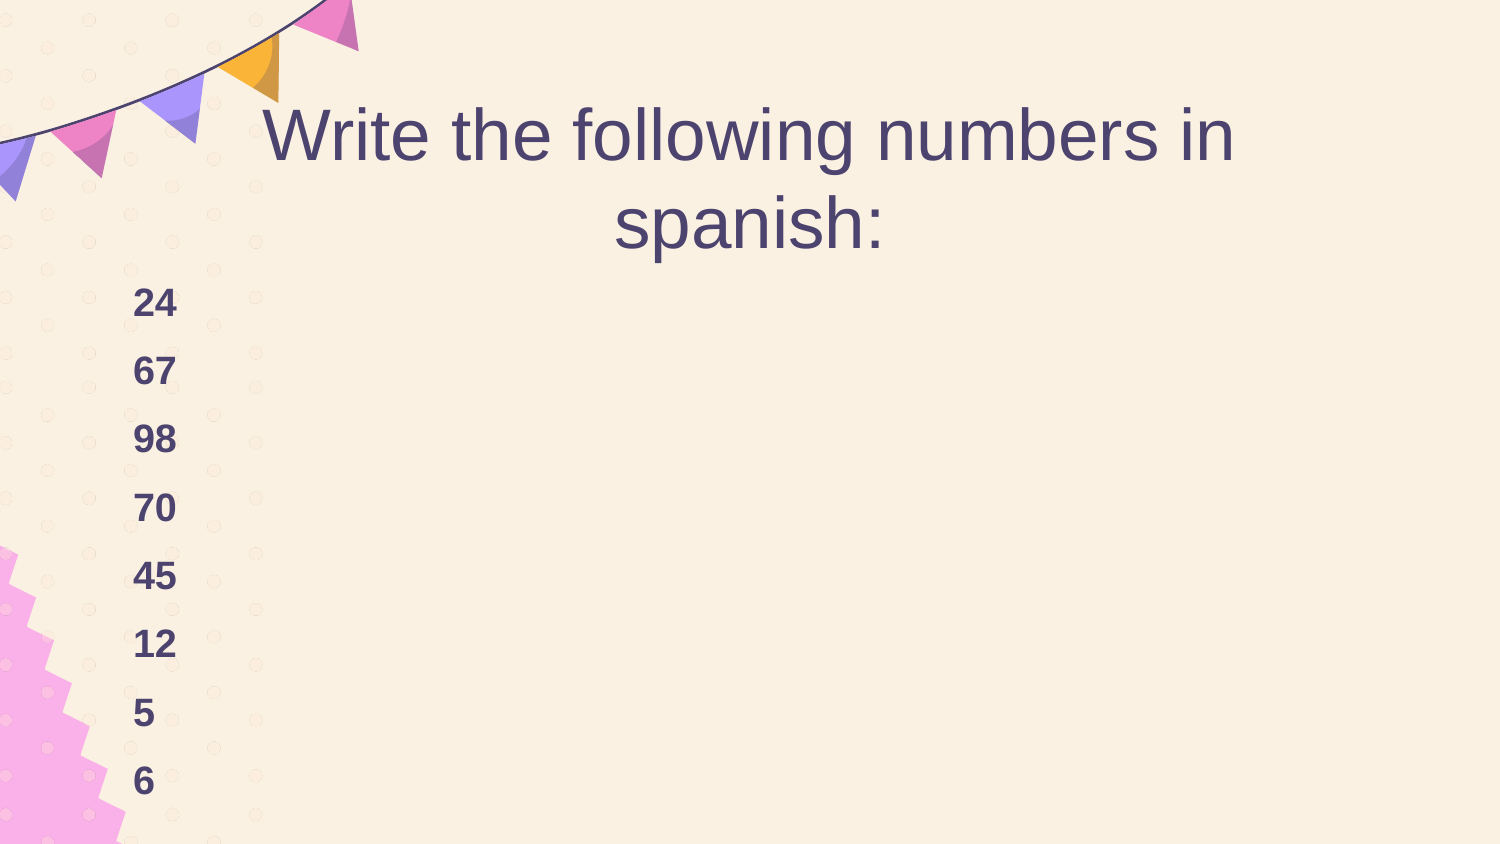

# Write the following numbers in spanish:
24
67
98
70
45
12
5
6